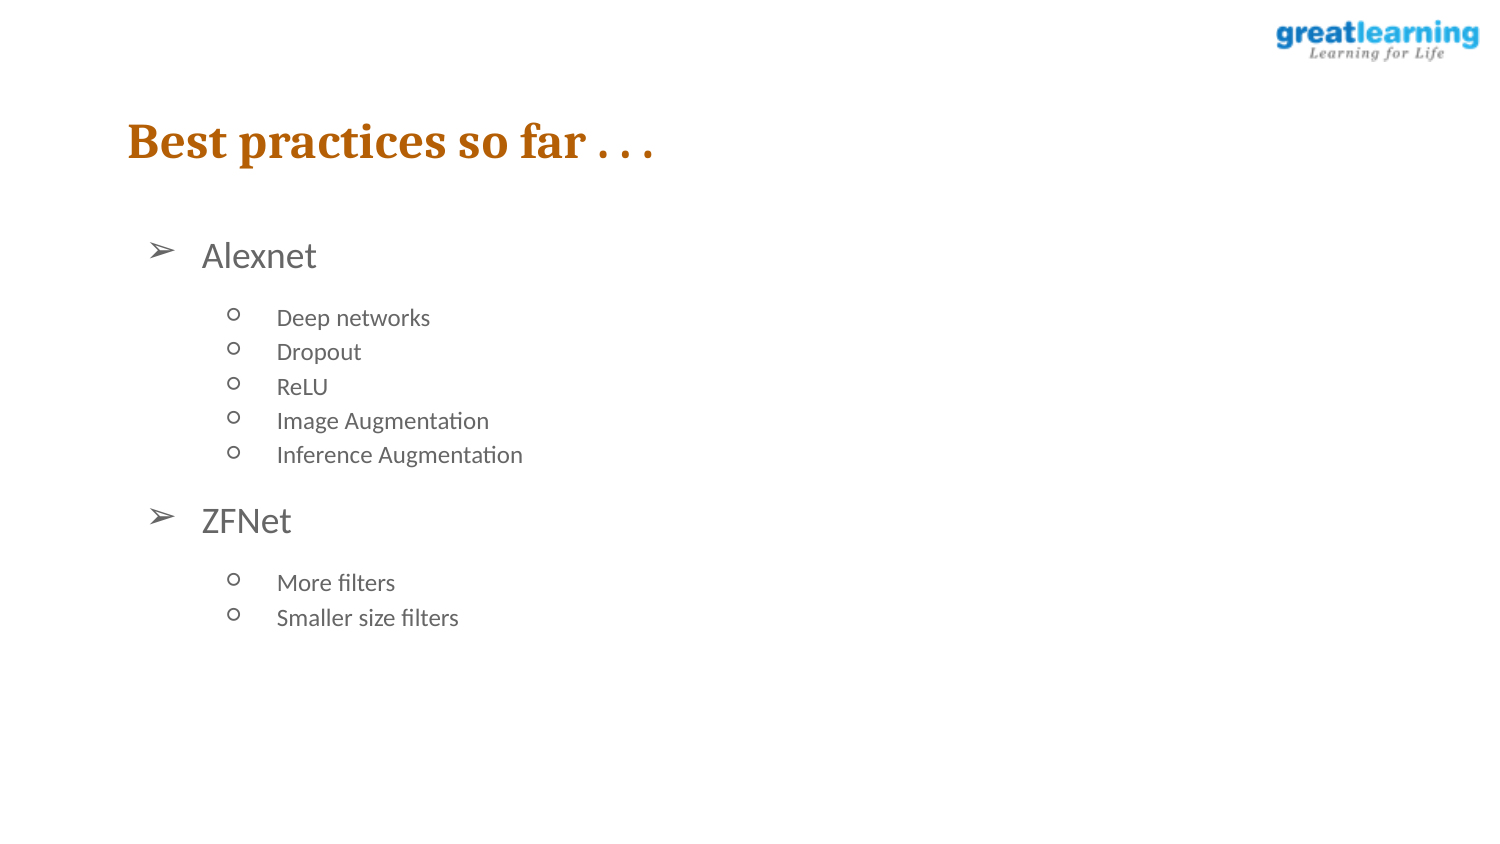

Best practices so far . . .

Alexnet
Deep networks
Dropout
ReLU
Image Augmentation
Inference Augmentation
ZFNet
More filters
Smaller size filters